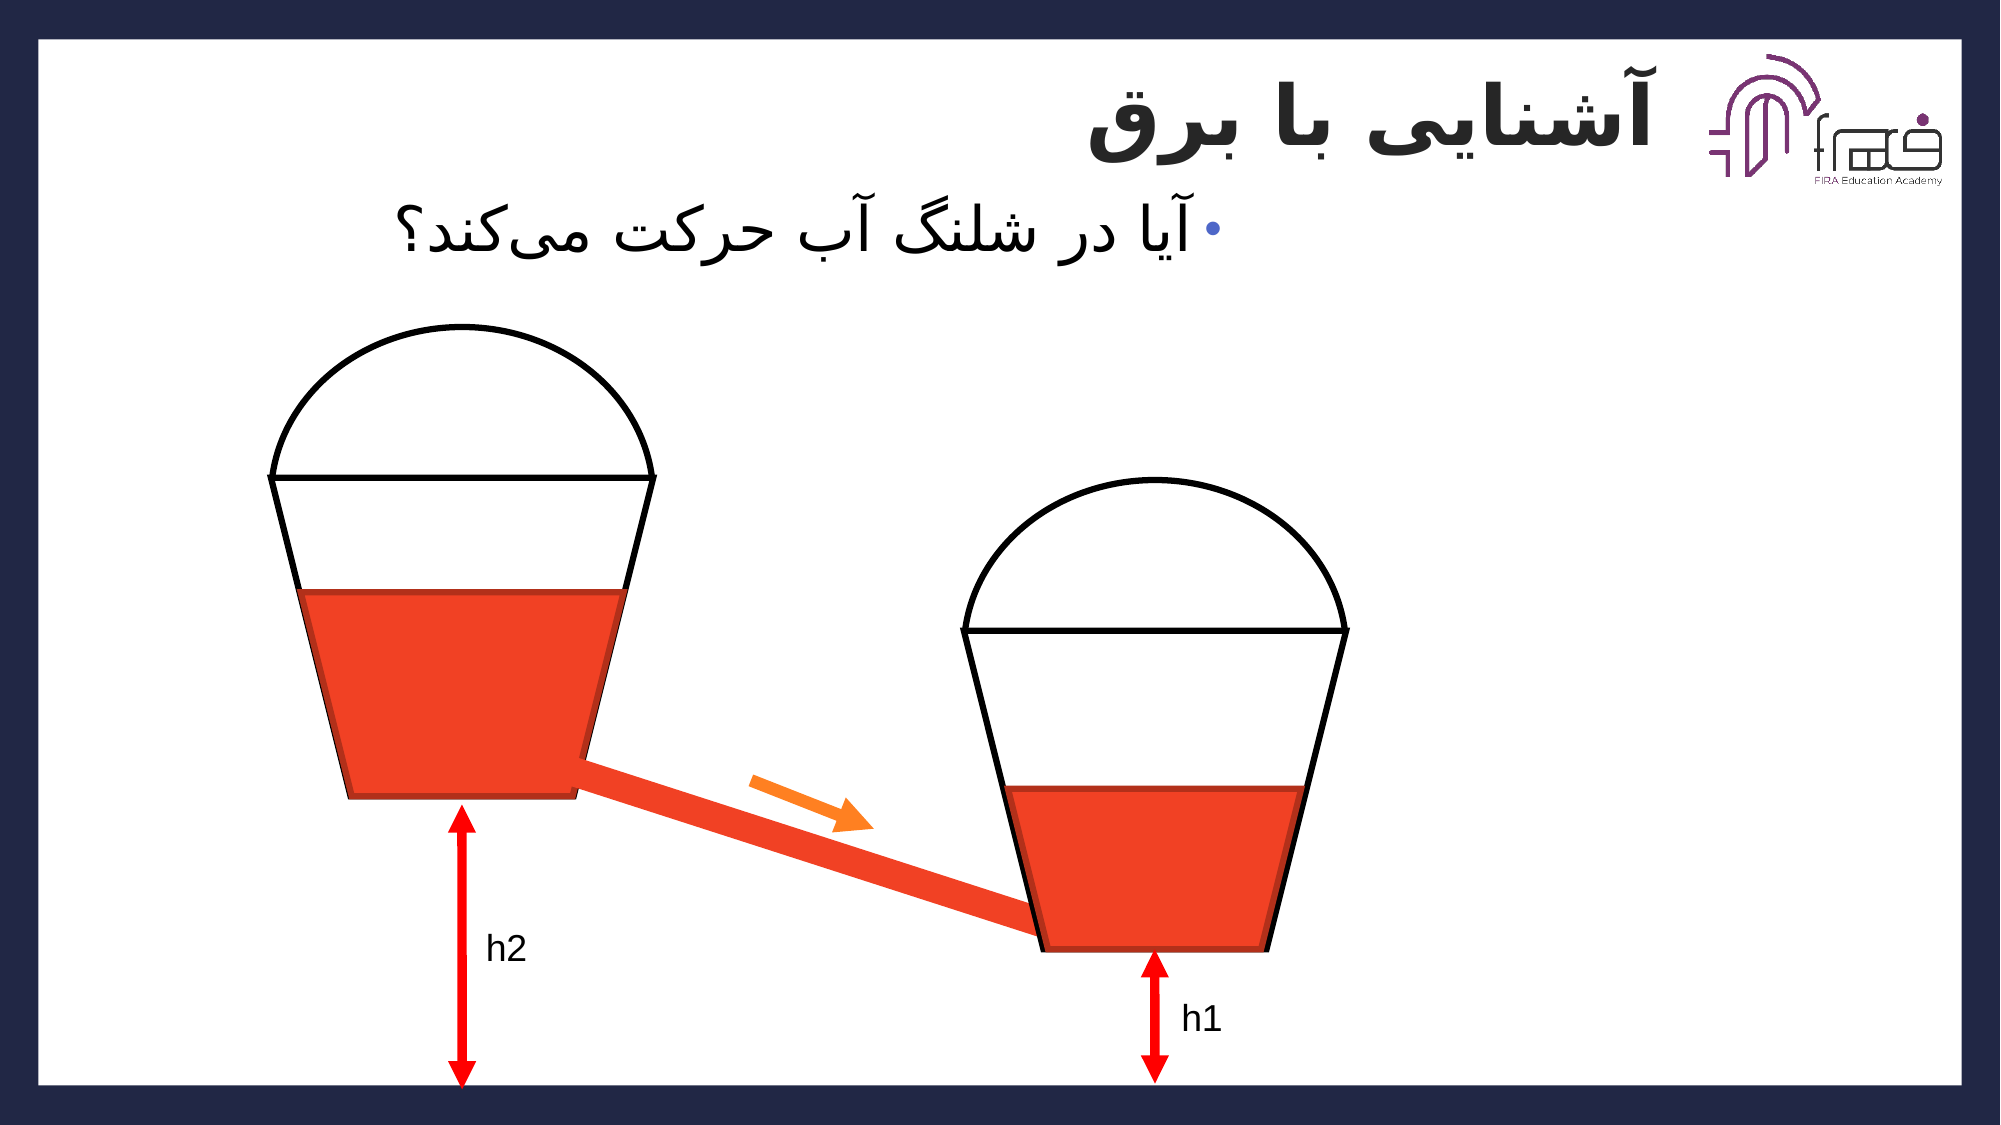

# آشنایی با برق
آیا در شلنگ آب حرکت می‌کند؟‌

h2
h1